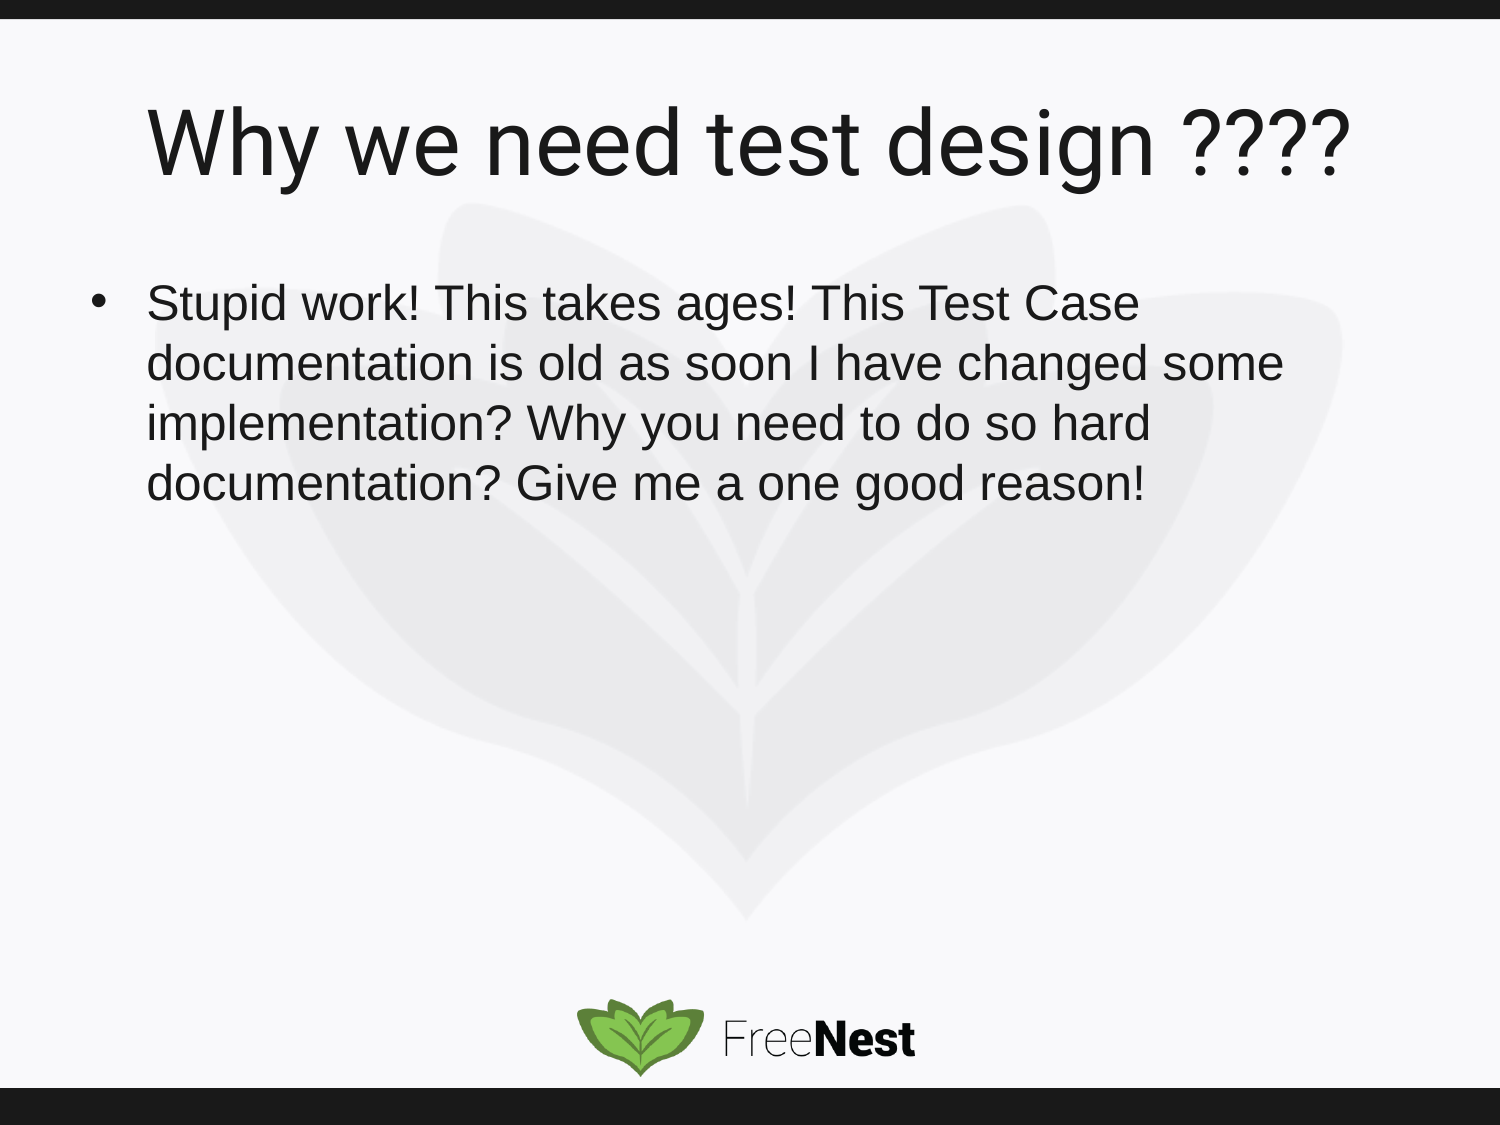

# Why we need test design ????
Stupid work! This takes ages! This Test Case documentation is old as soon I have changed some implementation? Why you need to do so hard documentation? Give me a one good reason!